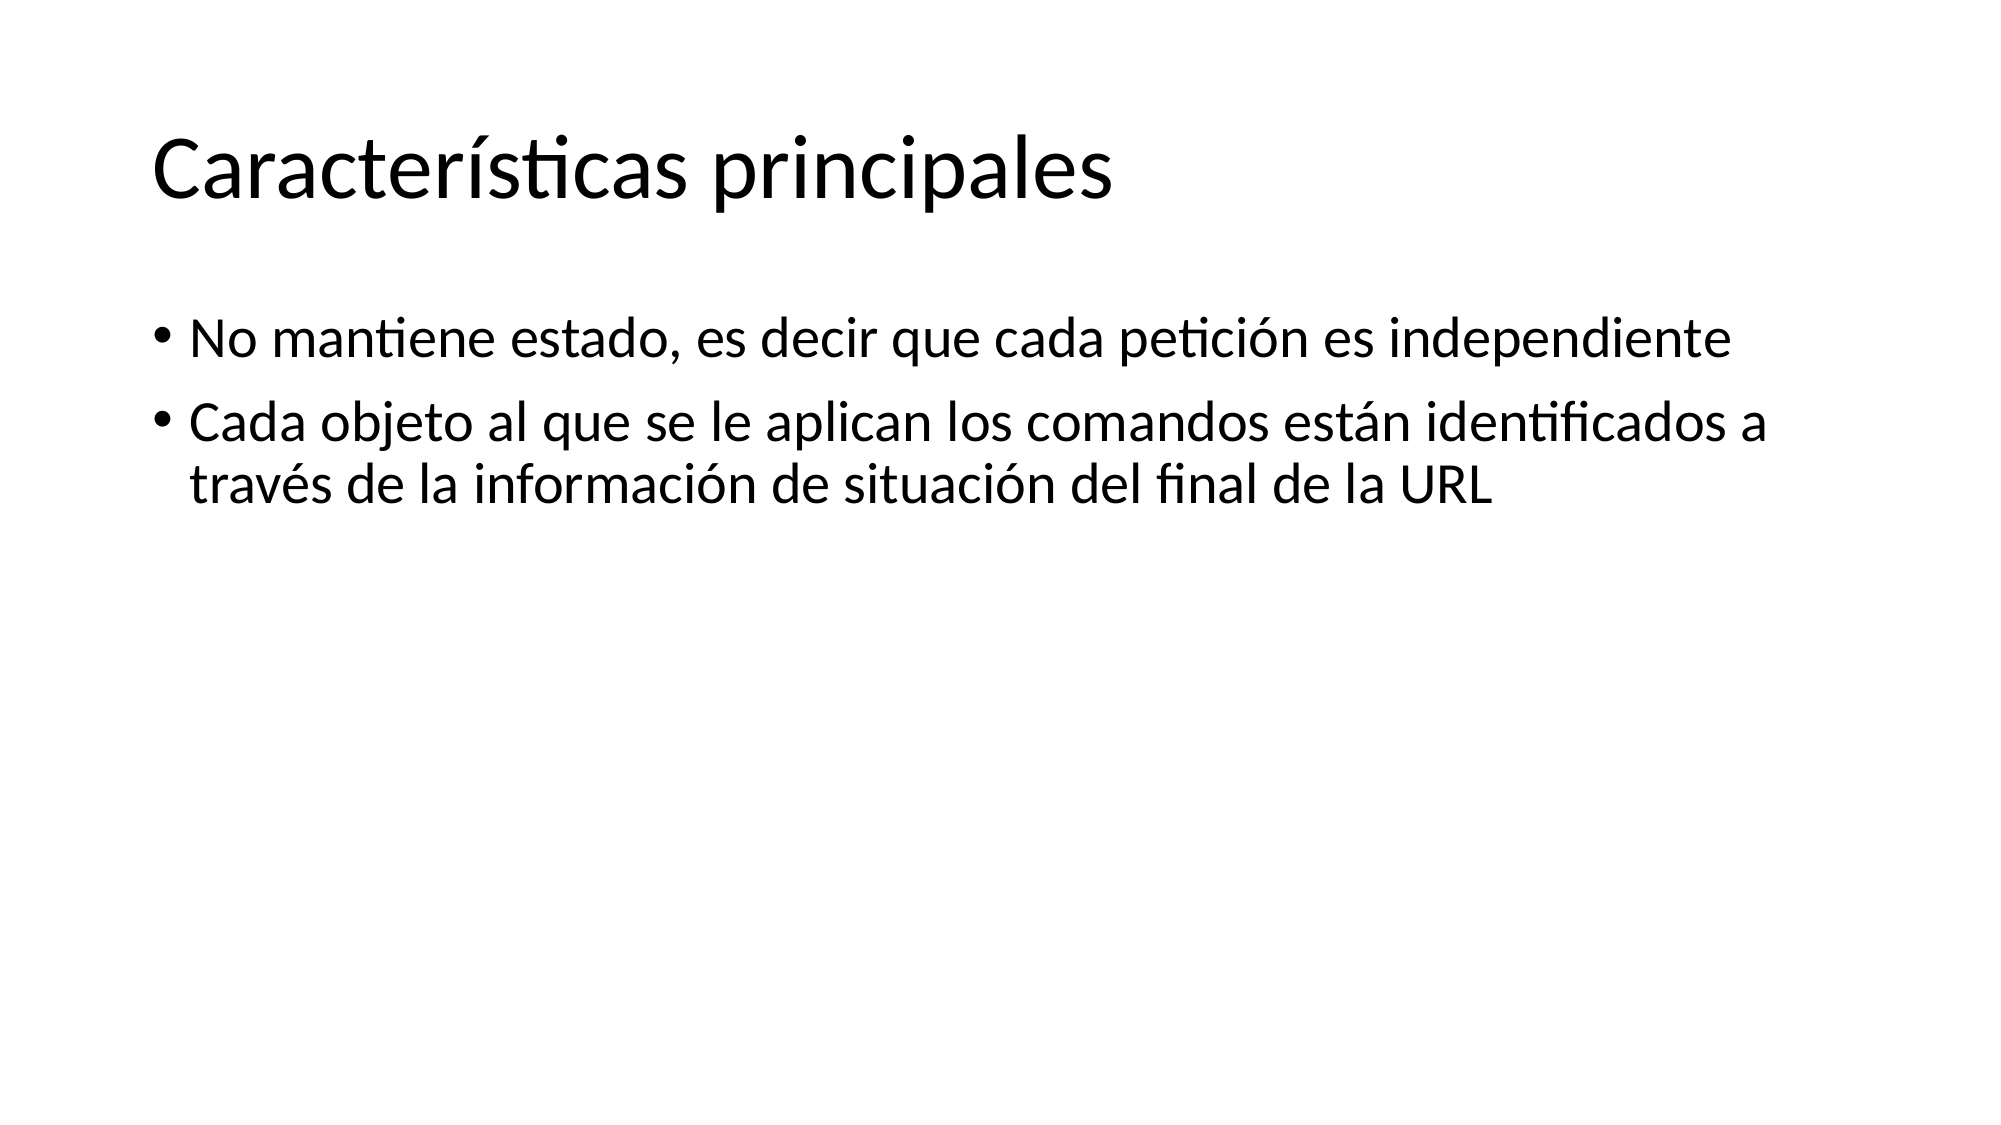

# Características principales
No mantiene estado, es decir que cada petición es independiente
Cada objeto al que se le aplican los comandos están identificados a través de la información de situación del final de la URL